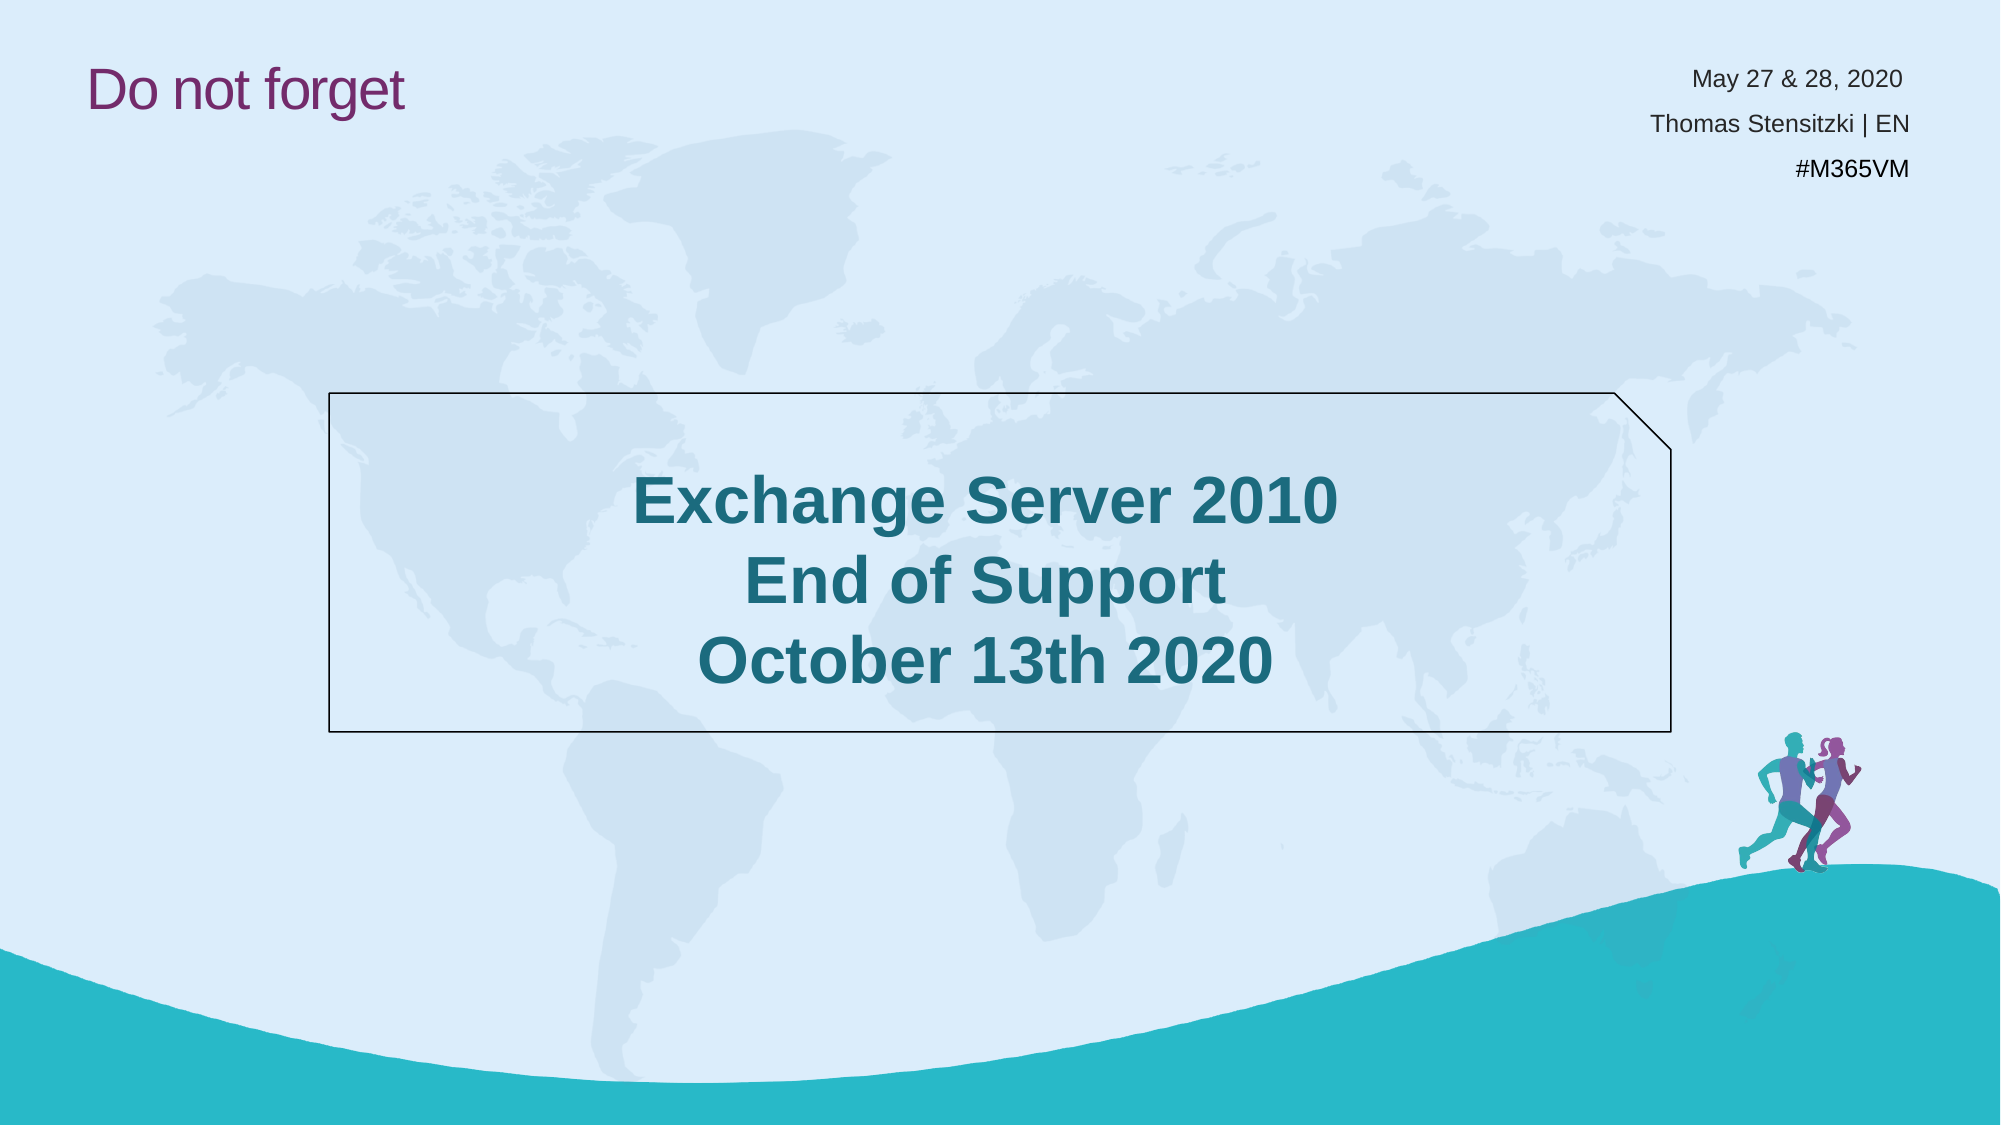

# Do not forget
Exchange Server 2010
End of Support
October 13th 2020